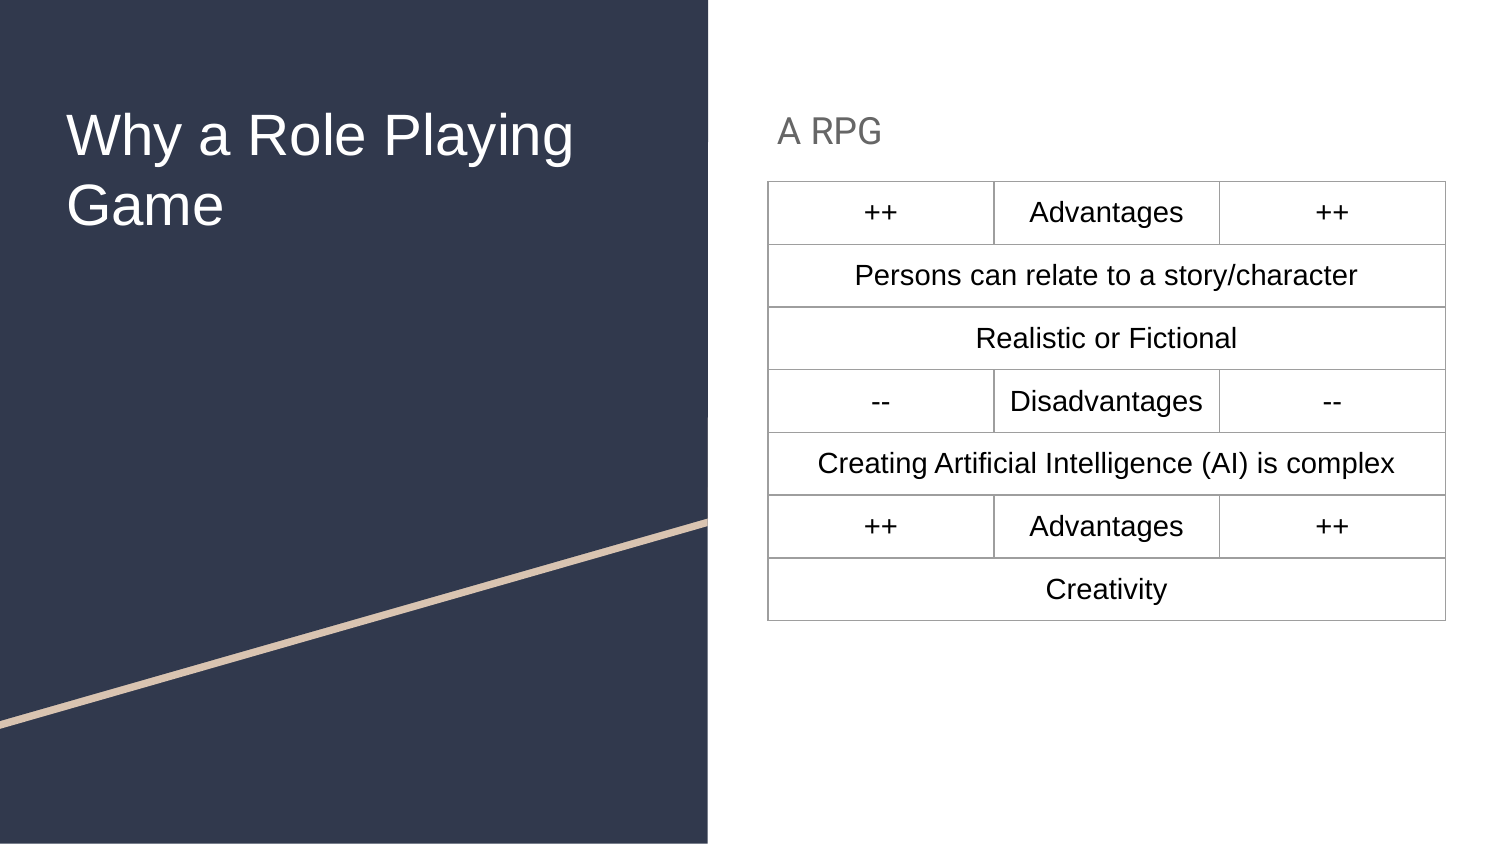

# Why a Role Playing Game
A RPG
| ++ | Advantages | ++ |
| --- | --- | --- |
| Persons can relate to a story/character |  |  |
| Realistic or Fictional |  |  |
| -- | Disadvantages | -- |
| Creating Artificial Intelligence (AI) is complex |  |  |
| ++ | Advantages | ++ |
| Creativity |  |  |